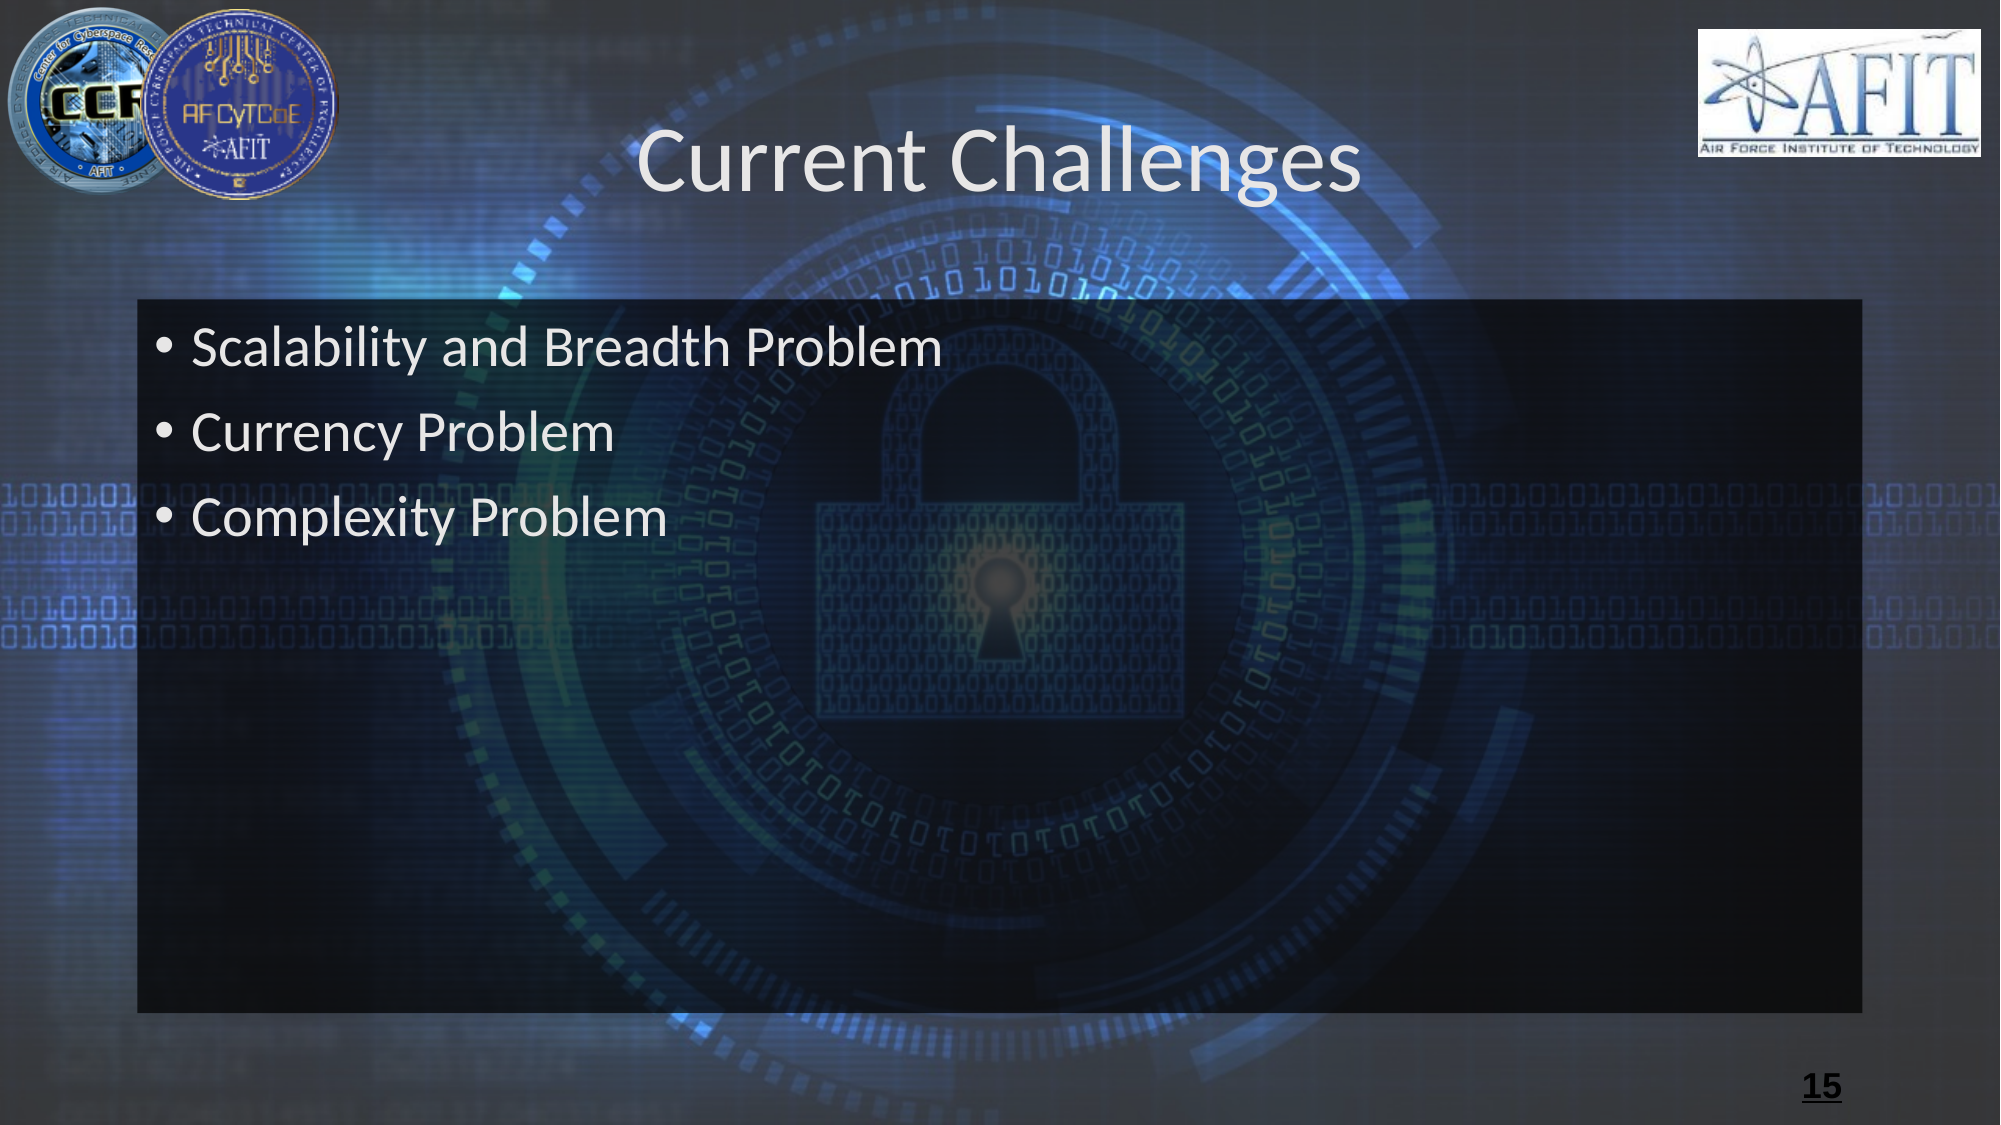

# Current Challenges
Scalability and Breadth Problem
Currency Problem
Complexity Problem

15